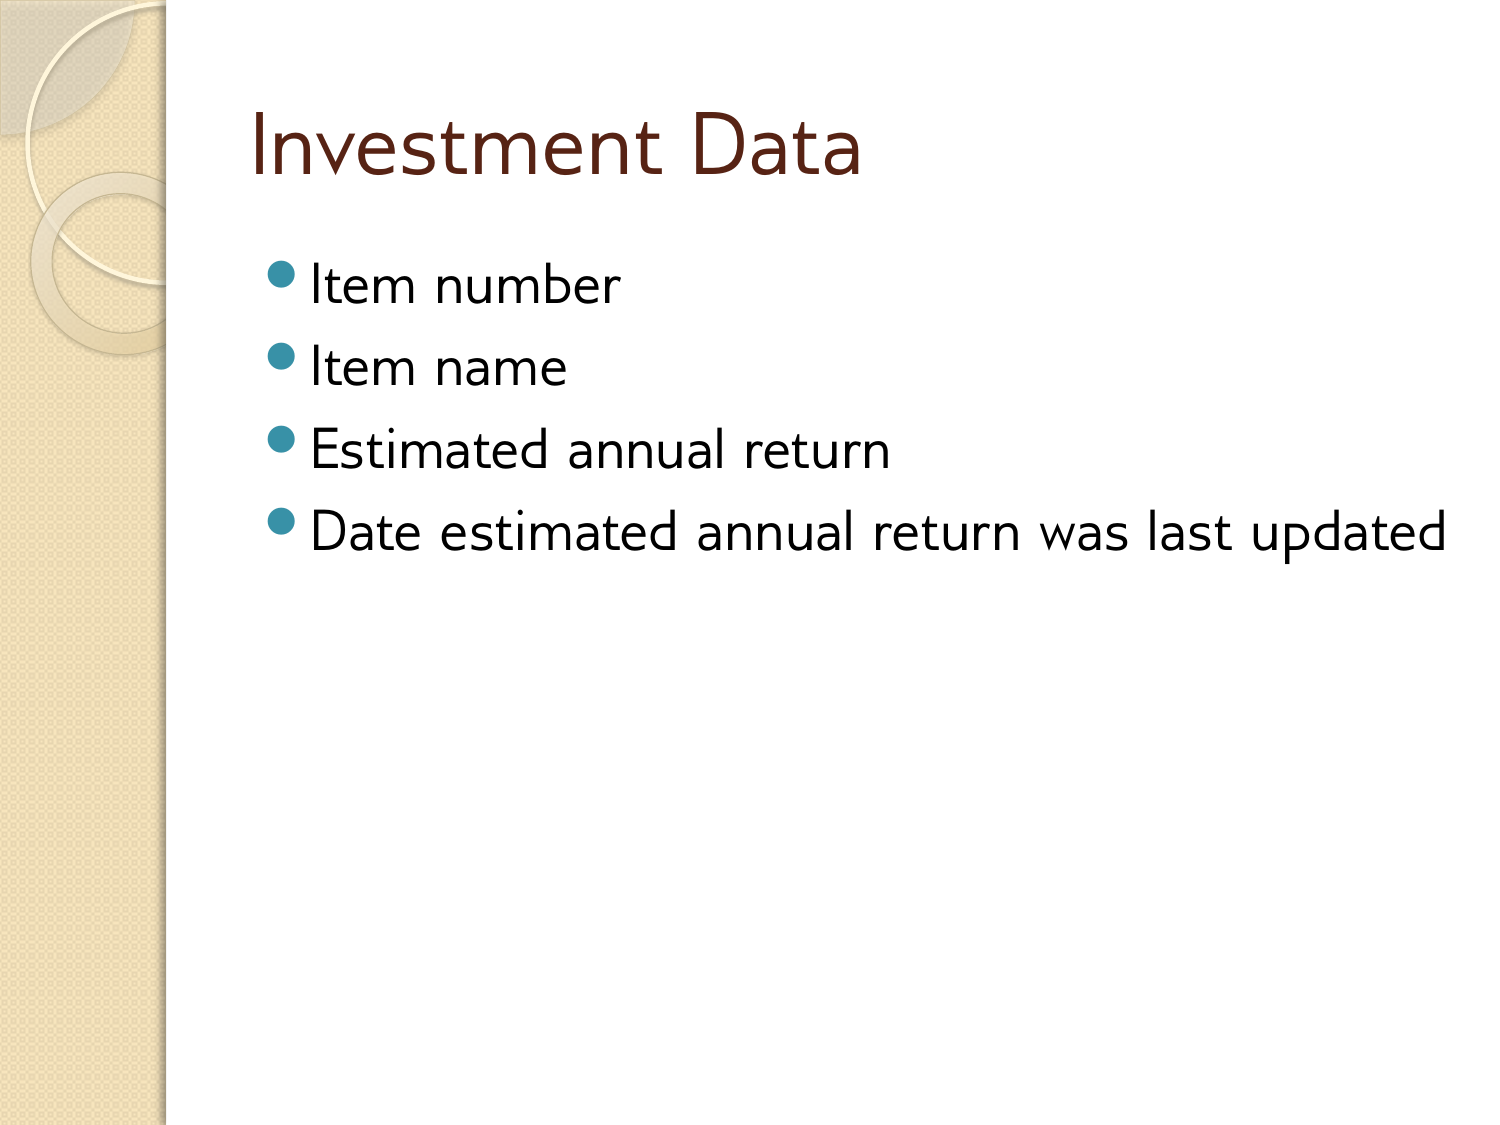

# Investment Data
Item number
Item name
Estimated annual return
Date estimated annual return was last updated